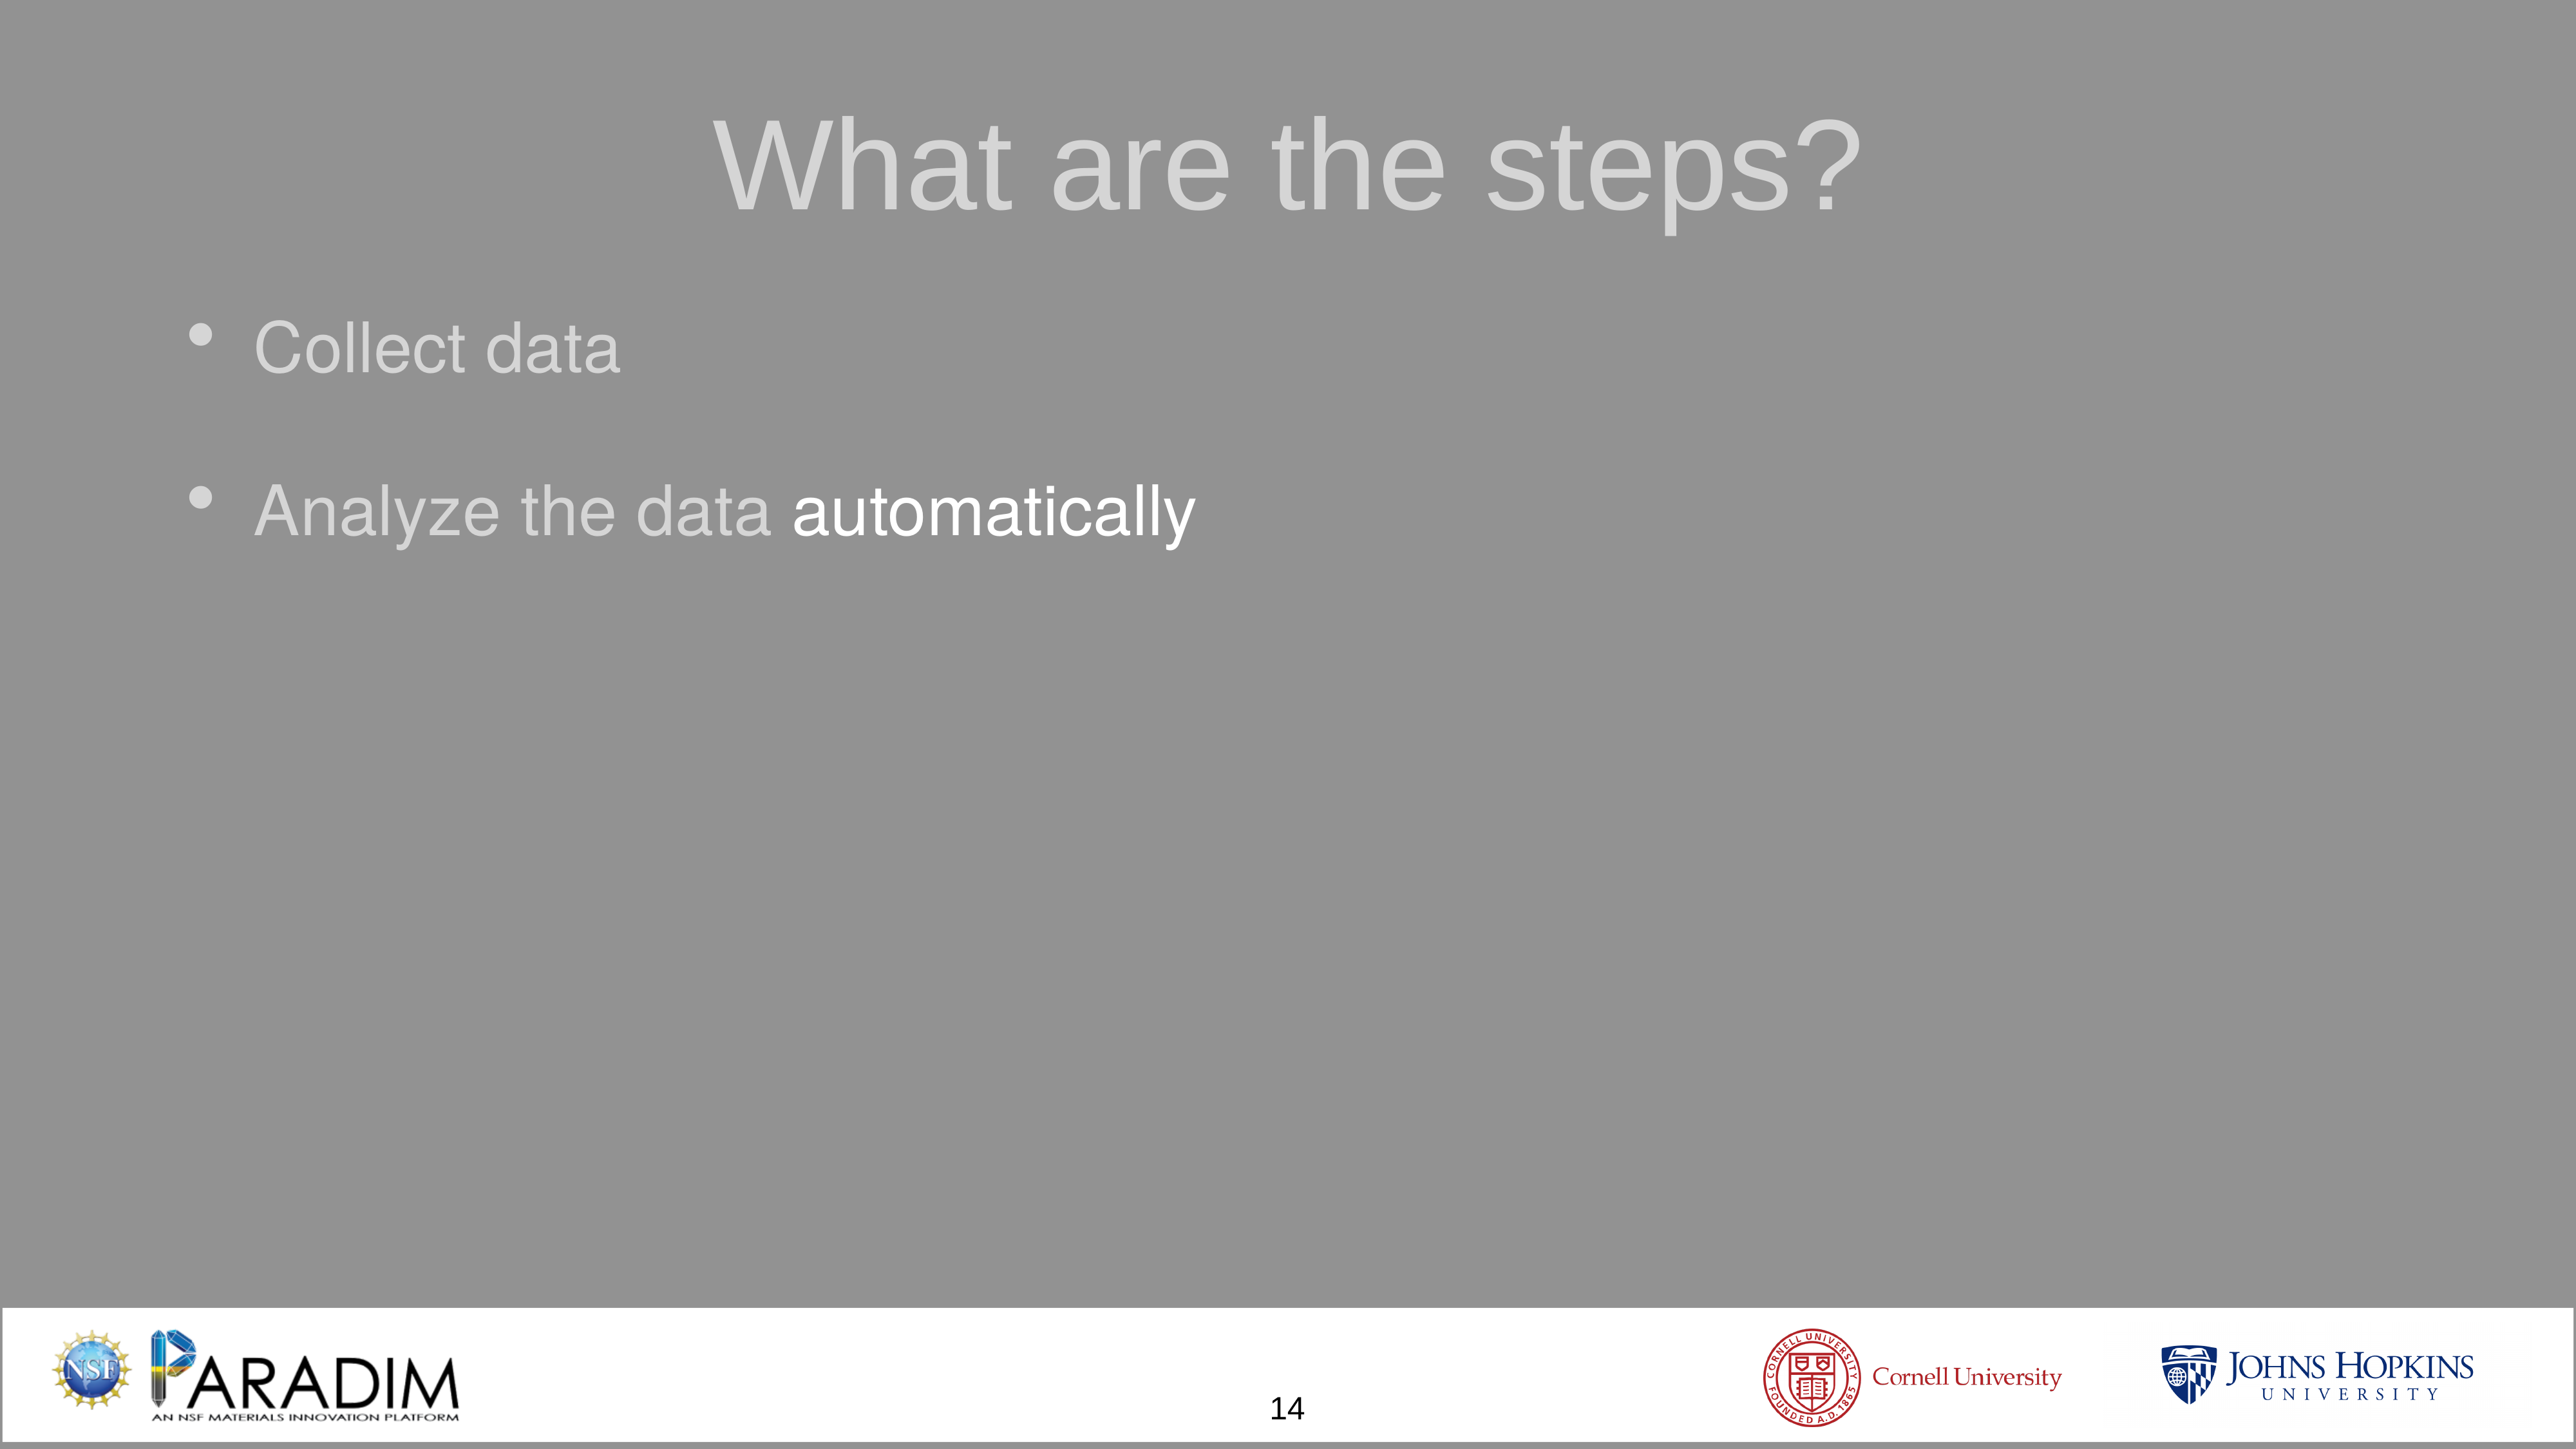

What are the steps?
Collect data
Analyze the data automatically
14